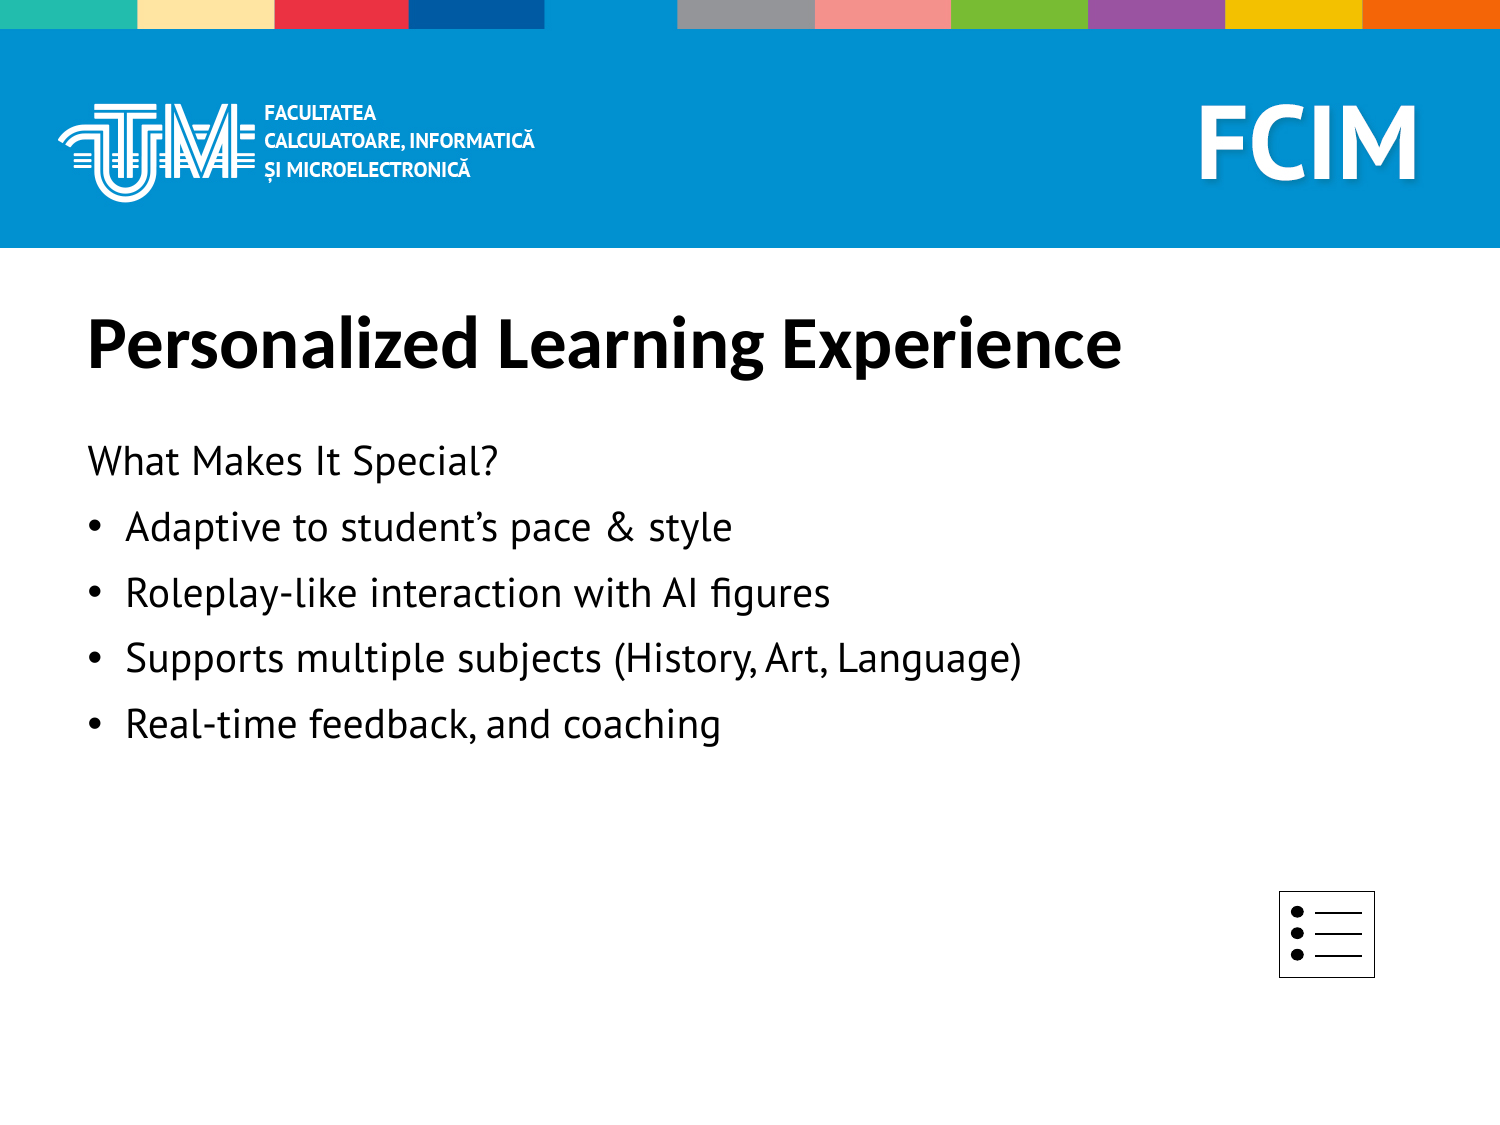

Personalized Learning Experience
What Makes It Special?
Adaptive to student’s pace & style
Roleplay-like interaction with AI figures
Supports multiple subjects (History, Art, Language)
Real-time feedback, and coaching